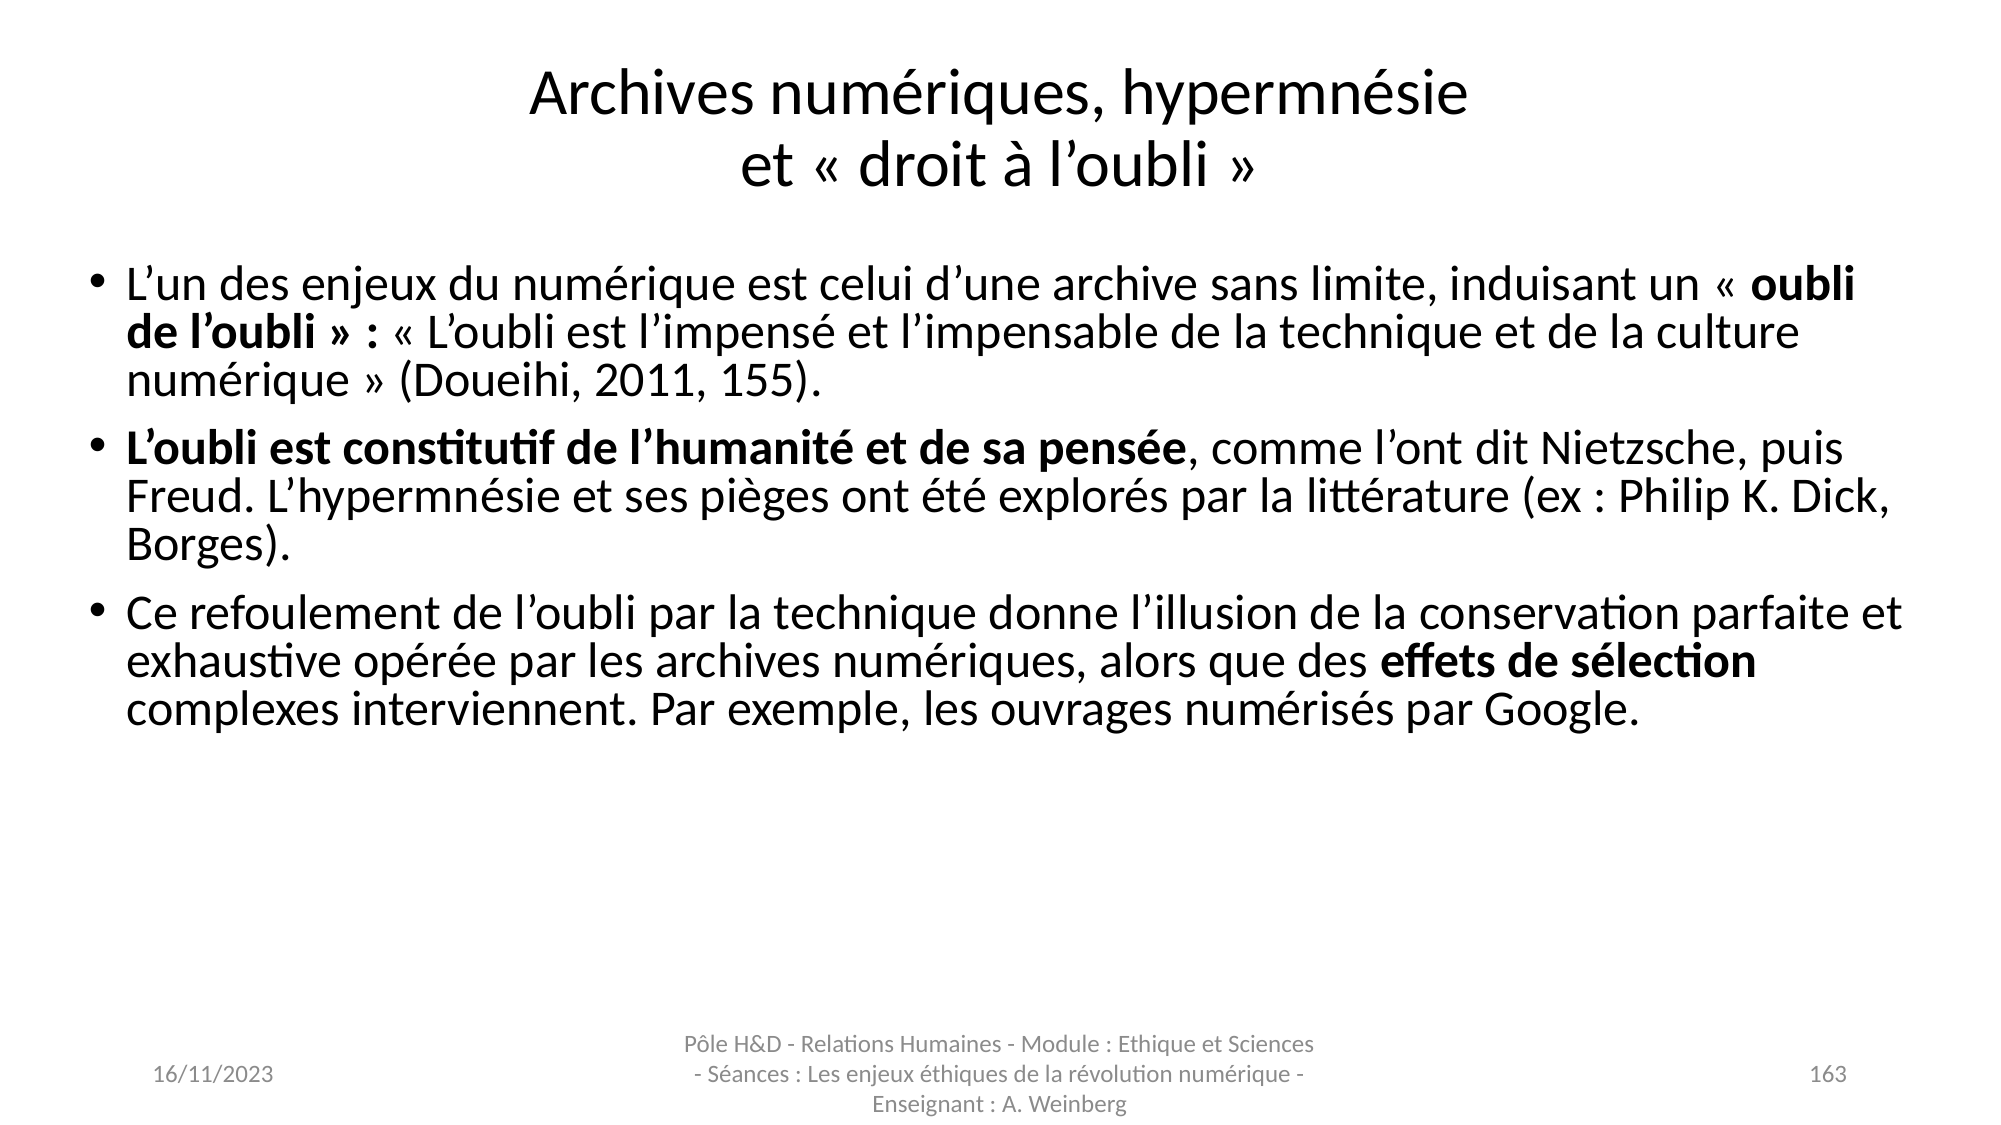

# Archives numériques, hypermnésie et « droit à l’oubli »
L’un des enjeux du numérique est celui d’une archive sans limite, induisant un « oubli de l’oubli » : « L’oubli est l’impensé et l’impensable de la technique et de la culture numérique » (Doueihi, 2011, 155).
L’oubli est constitutif de l’humanité et de sa pensée, comme l’ont dit Nietzsche, puis Freud. L’hypermnésie et ses pièges ont été explorés par la littérature (ex : Philip K. Dick, Borges).
Ce refoulement de l’oubli par la technique donne l’illusion de la conservation parfaite et exhaustive opérée par les archives numériques, alors que des effets de sélection complexes interviennent. Par exemple, les ouvrages numérisés par Google.

16/11/2023
Pôle H&D - Relations Humaines - Module : Ethique et Sciences - Séances : Les enjeux éthiques de la révolution numérique - Enseignant : A. Weinberg
163